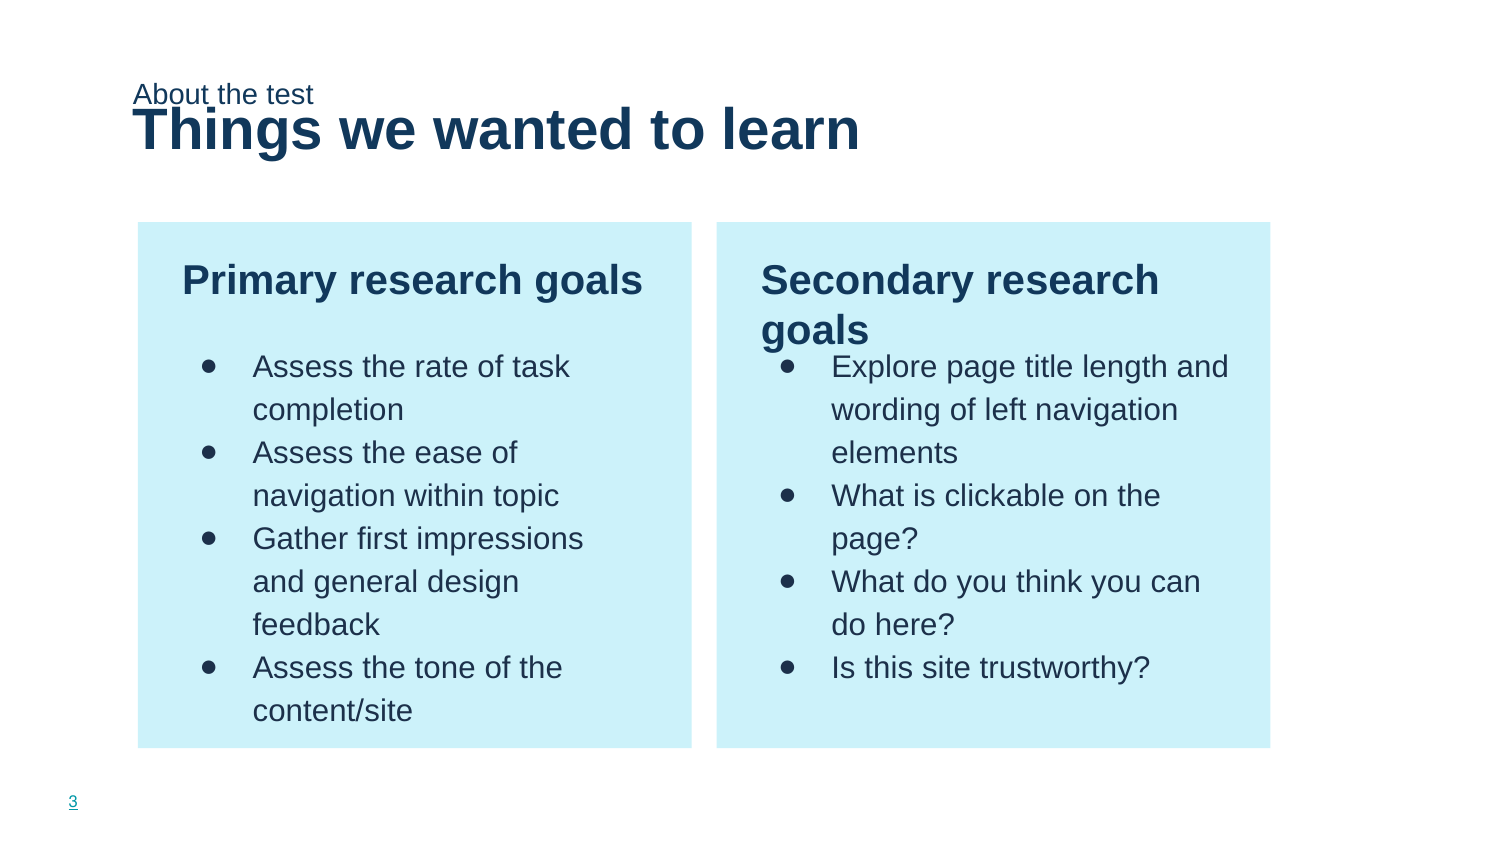

About the test
# Things we wanted to learn

Secondary research goals

Primary research goals

Explore page title length and wording of left navigation elements
What is clickable on the page?
What do you think you can do here?
Is this site trustworthy?
Assess the rate of task completion
Assess the ease of navigation within topic
Gather first impressions and general design feedback
Assess the tone of the content/site
3